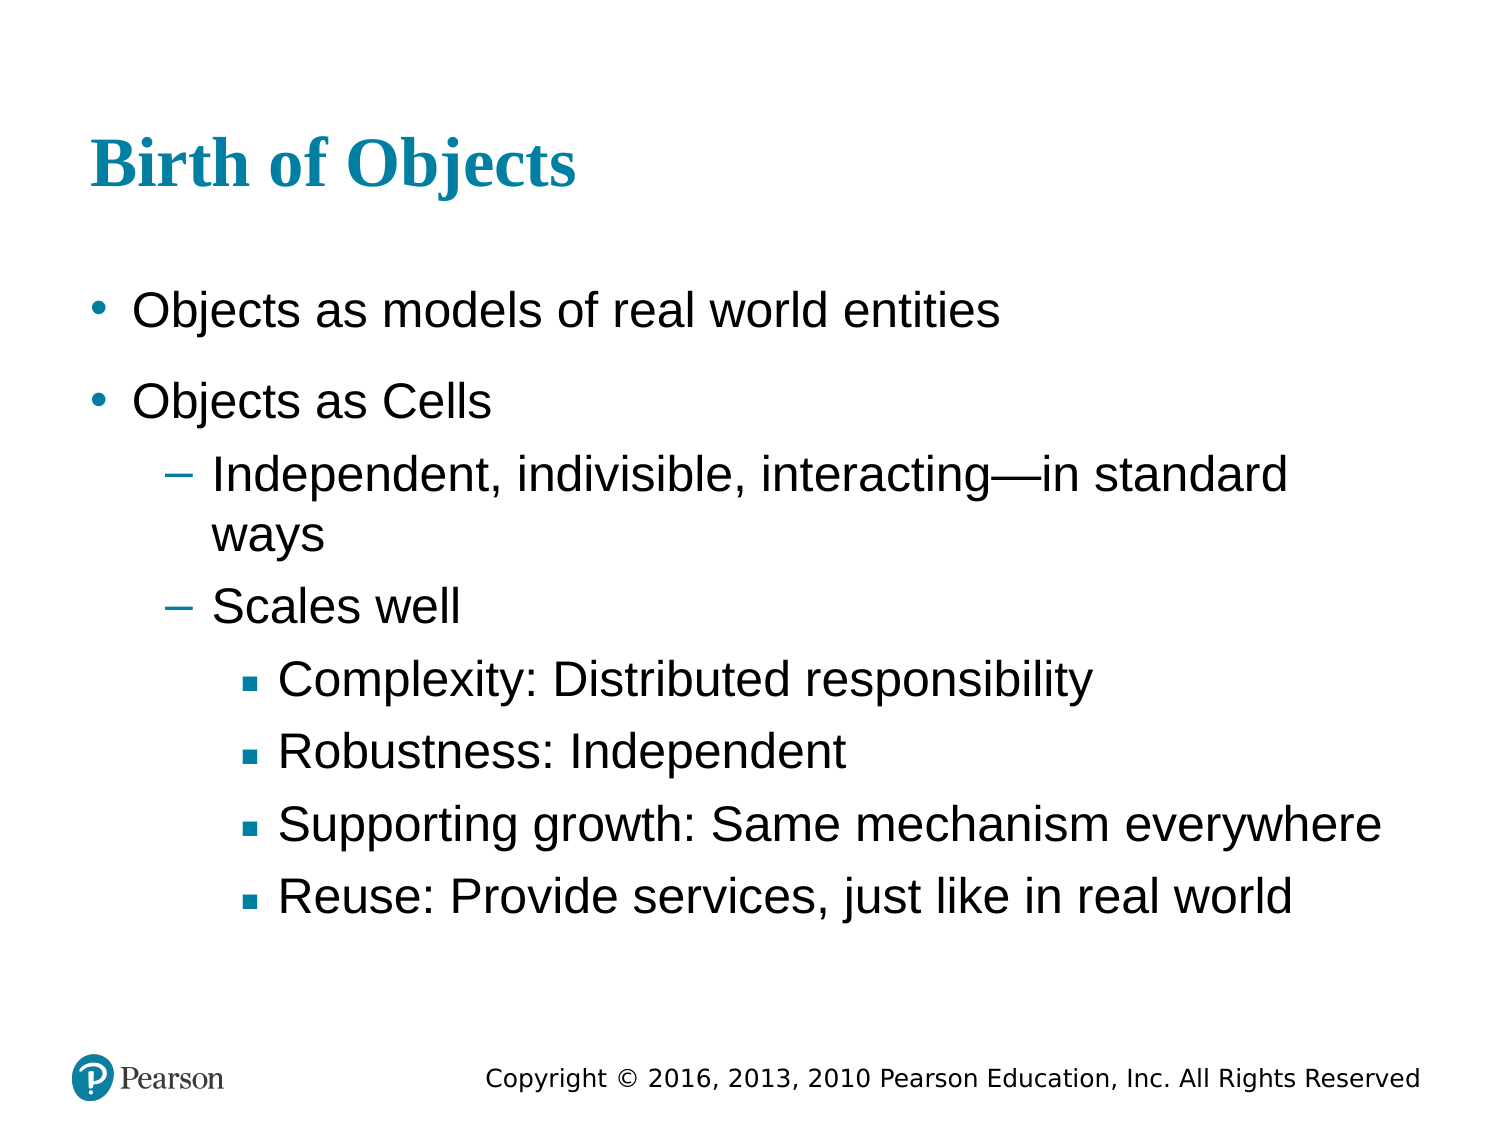

# Birth of Objects
Objects as models of real world entities
Objects as Cells
Independent, indivisible, interacting—in standard ways
Scales well
Complexity: Distributed responsibility
Robustness: Independent
Supporting growth: Same mechanism everywhere
Reuse: Provide services, just like in real world